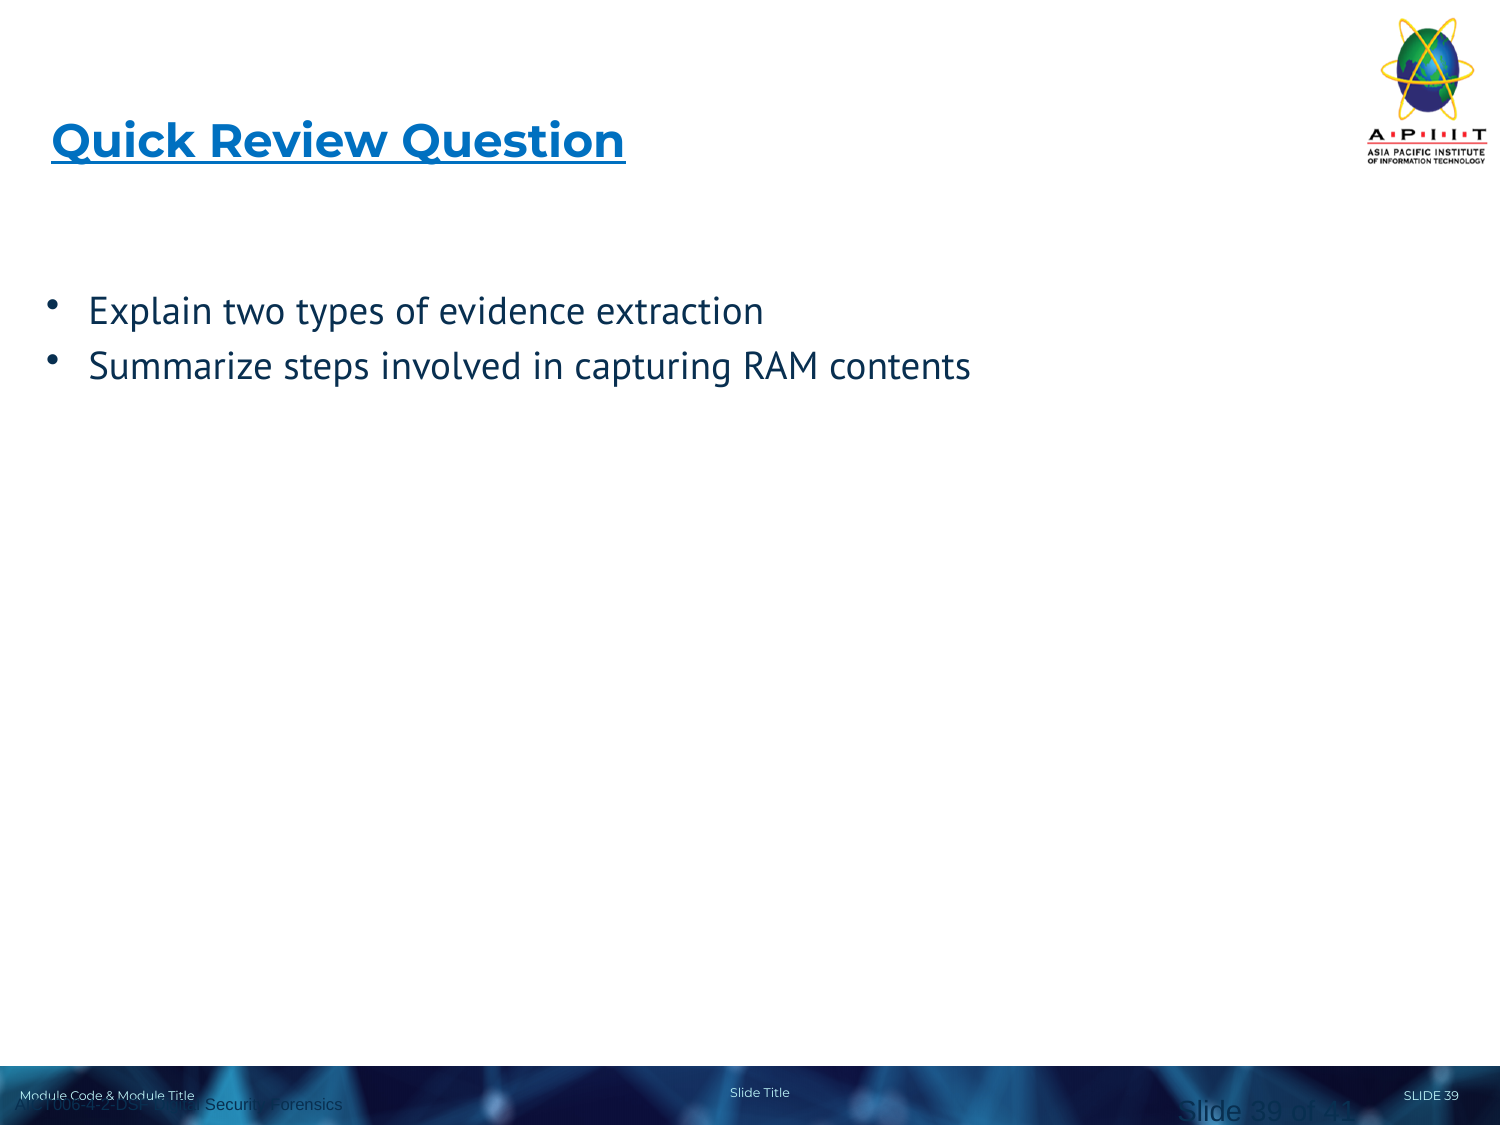

# Quick Review Question
Explain two types of evidence extraction
Summarize steps involved in capturing RAM contents
Slide 39 of 41